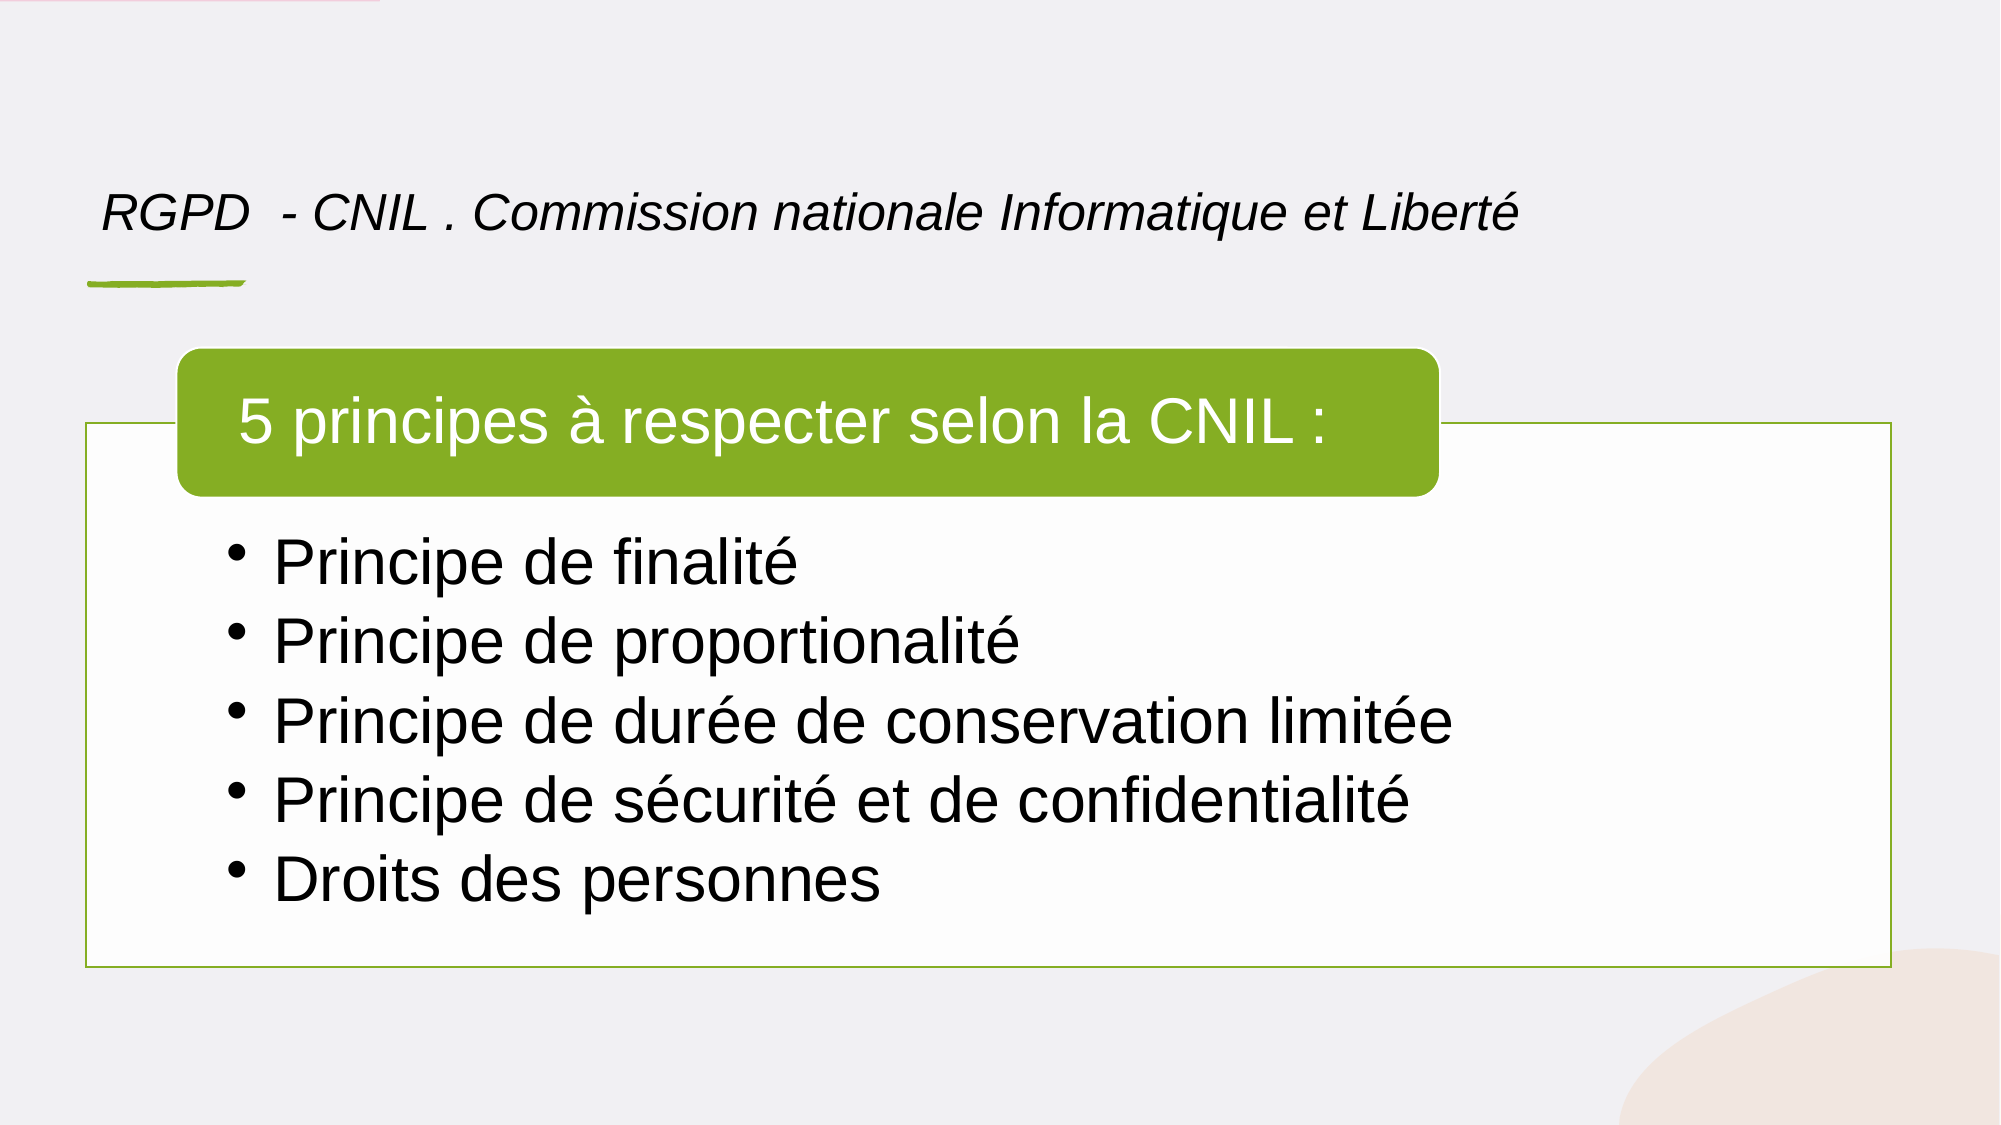

# RGPD  - CNIL . Commission nationale Informatique et Liberté

Principe de finalité
Principe de proportionalité
Principe de durée de conservation limitée
Principe de sécurité et de confidentialité
Droits des personnes
5 principes à respecter selon la CNIL :